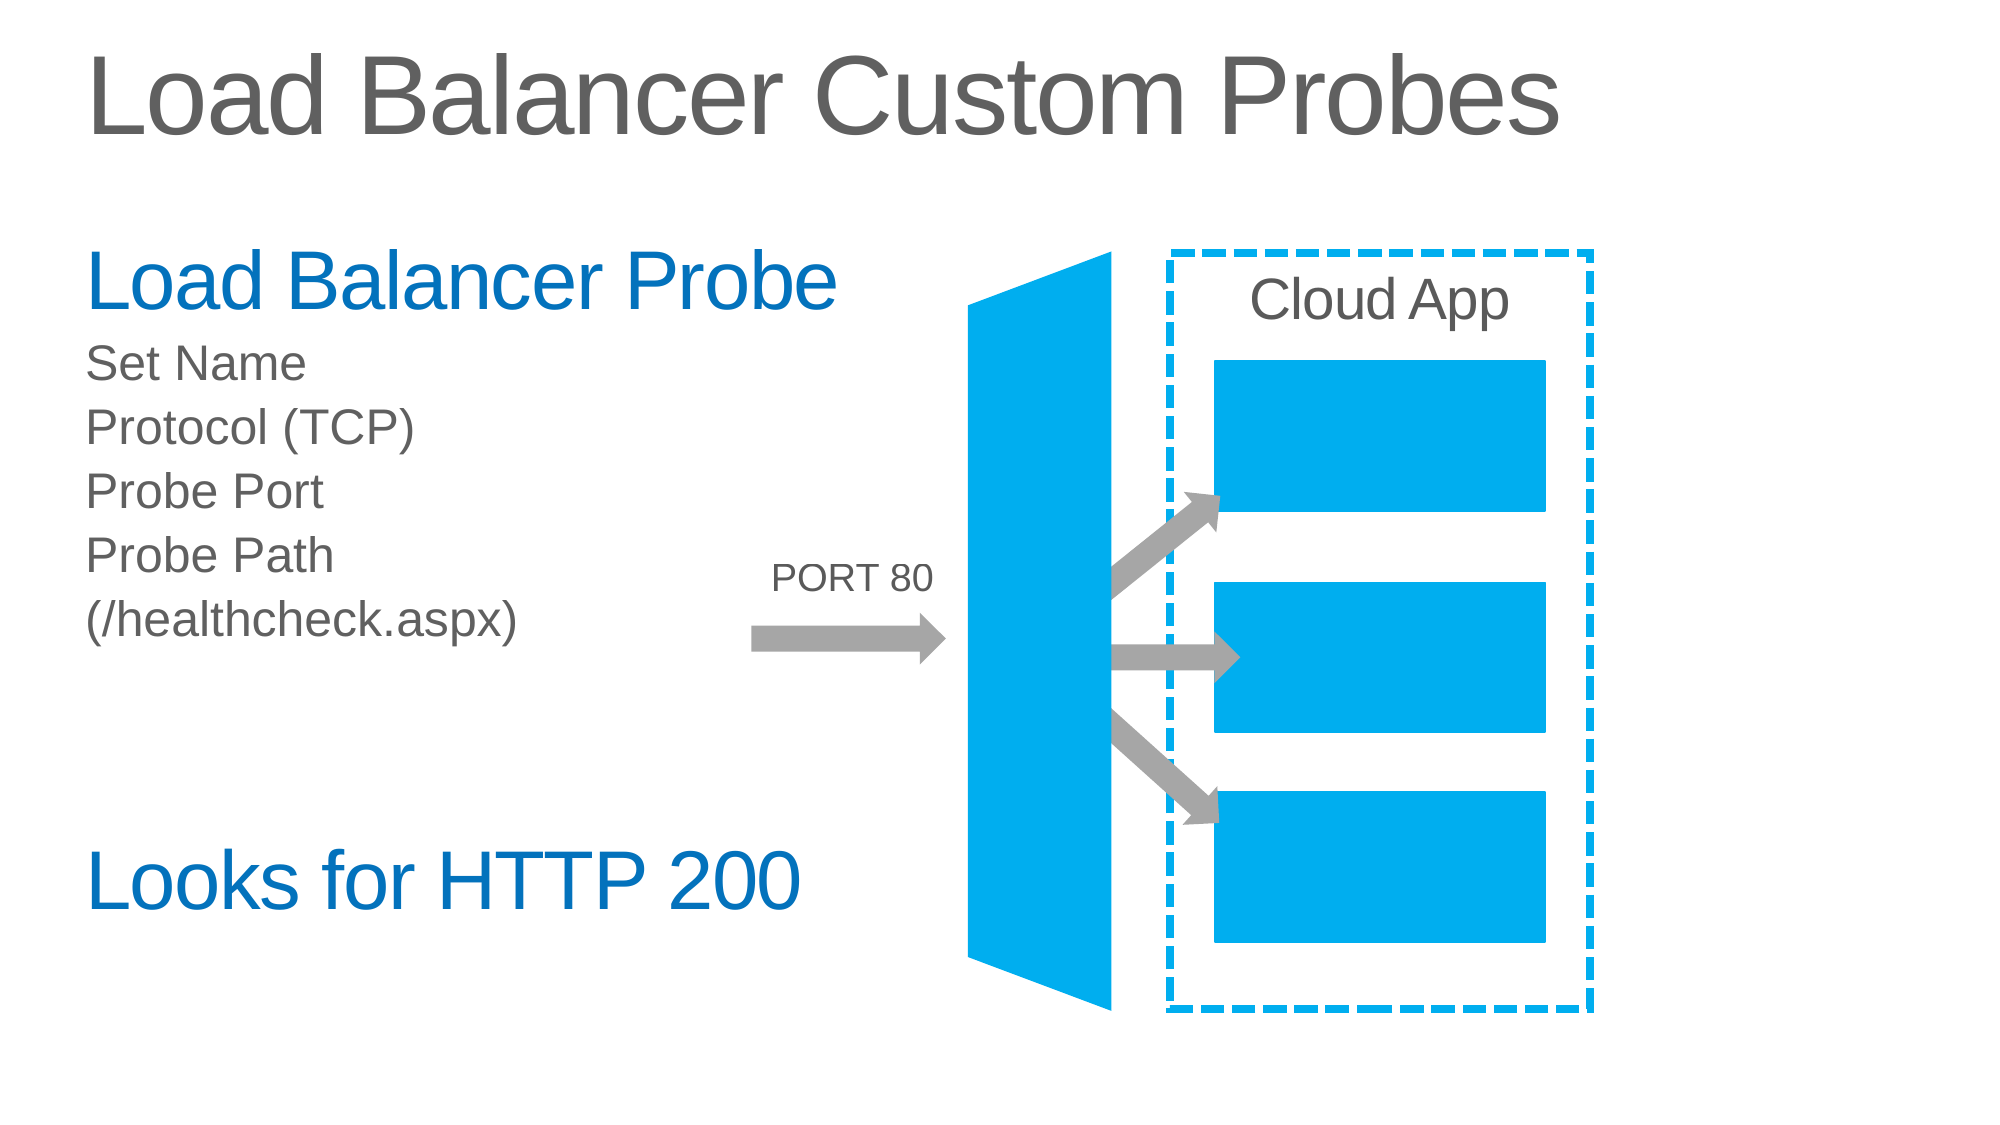

# Load Balancer Custom Probes
Load Balancer Probe
Set Name
Protocol (TCP)
Probe Port
Probe Path
(/healthcheck.aspx)

Looks for HTTP 200
Cloud App

VM1
/healthcheck.aspx

PORT 80

LB

VM2
/healthcheck.aspx

VM3
/healthcheck.aspx